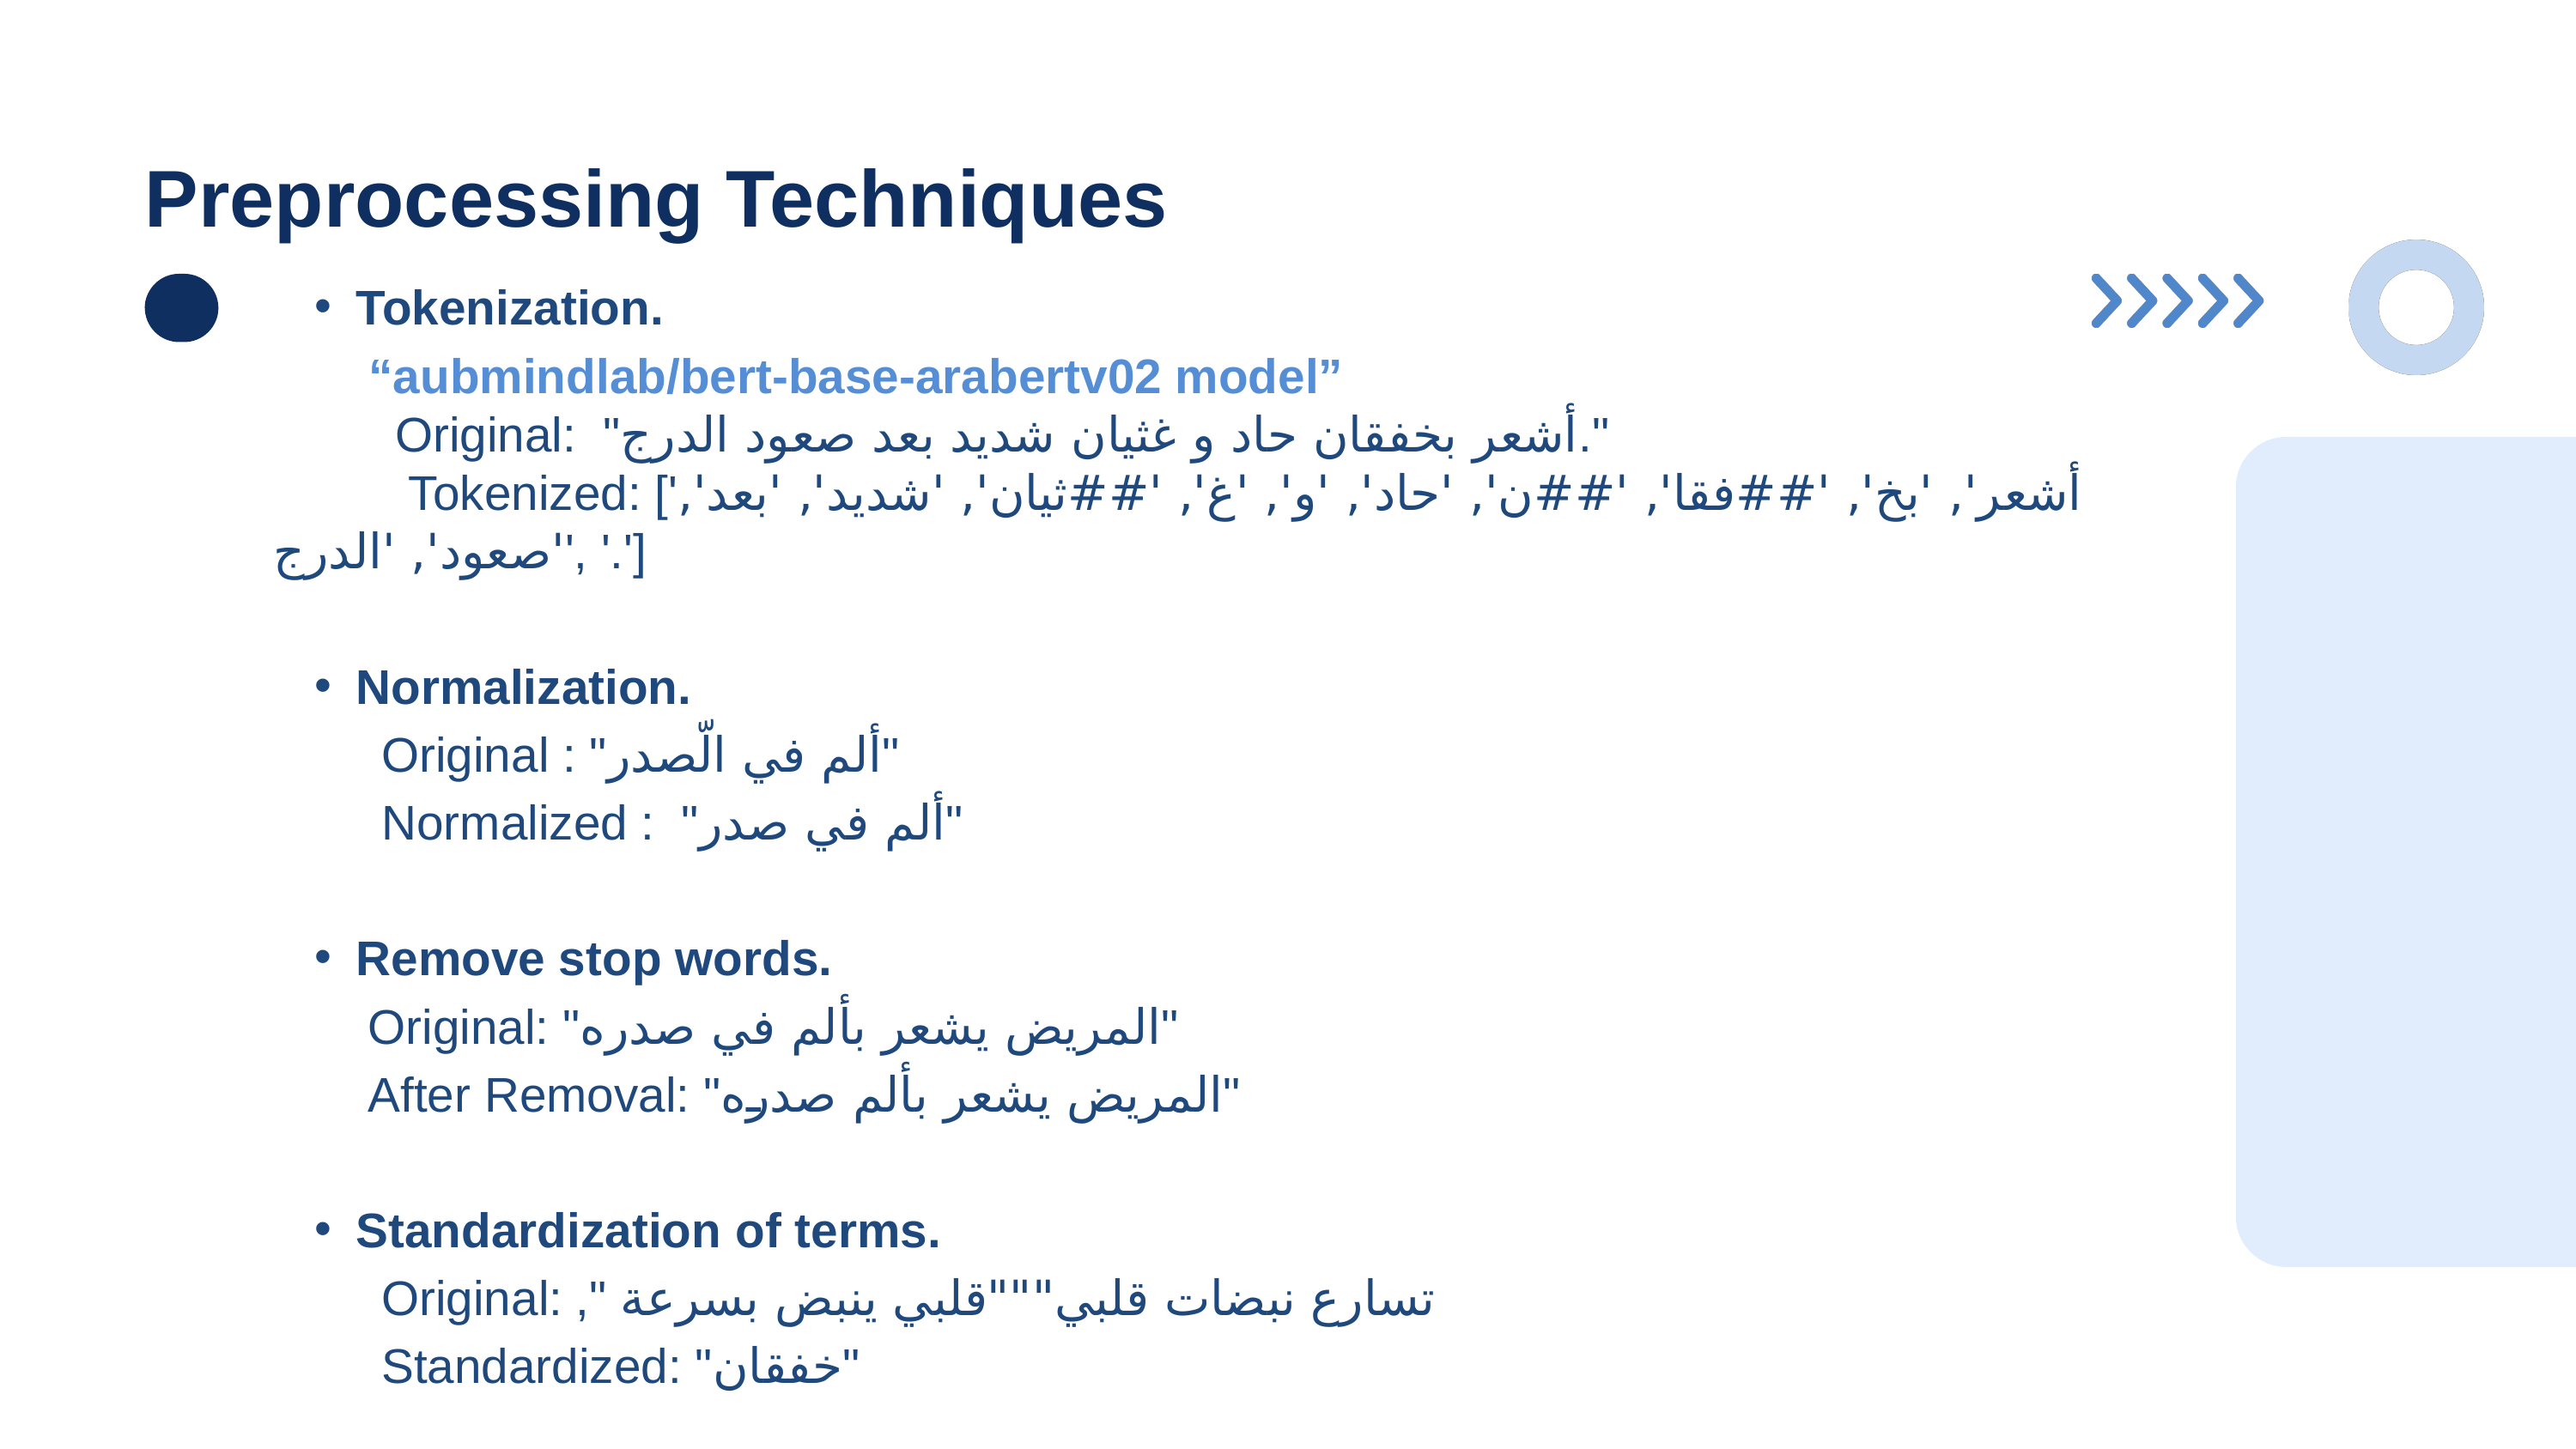

Preprocessing Techniques

Tokenization.
    “aubmindlab/bert-base-arabertv02 model”
         Original:  "أشعر بخفقان حاد و غثيان شديد بعد صعود الدرج."
          Tokenized: ['أشعر', 'بخ', '##فقا', '##ن', 'حاد', 'و', 'غ', '##ثيان', 'شديد', 'بعد', 'صعود', 'الدرج', '.']

Normalization.
        Original : "ألم في الّصدر"
        Normalized :  "ألم في صدر"

Remove stop words.
       Original: "المريض يشعر بألم في صدره"
       After Removal: "المريض يشعر بألم صدره"

Standardization of terms.
        Original: ," تسارع نبضات قلبي"""قلبي ينبض بسرعة
        Standardized: "خفقان"